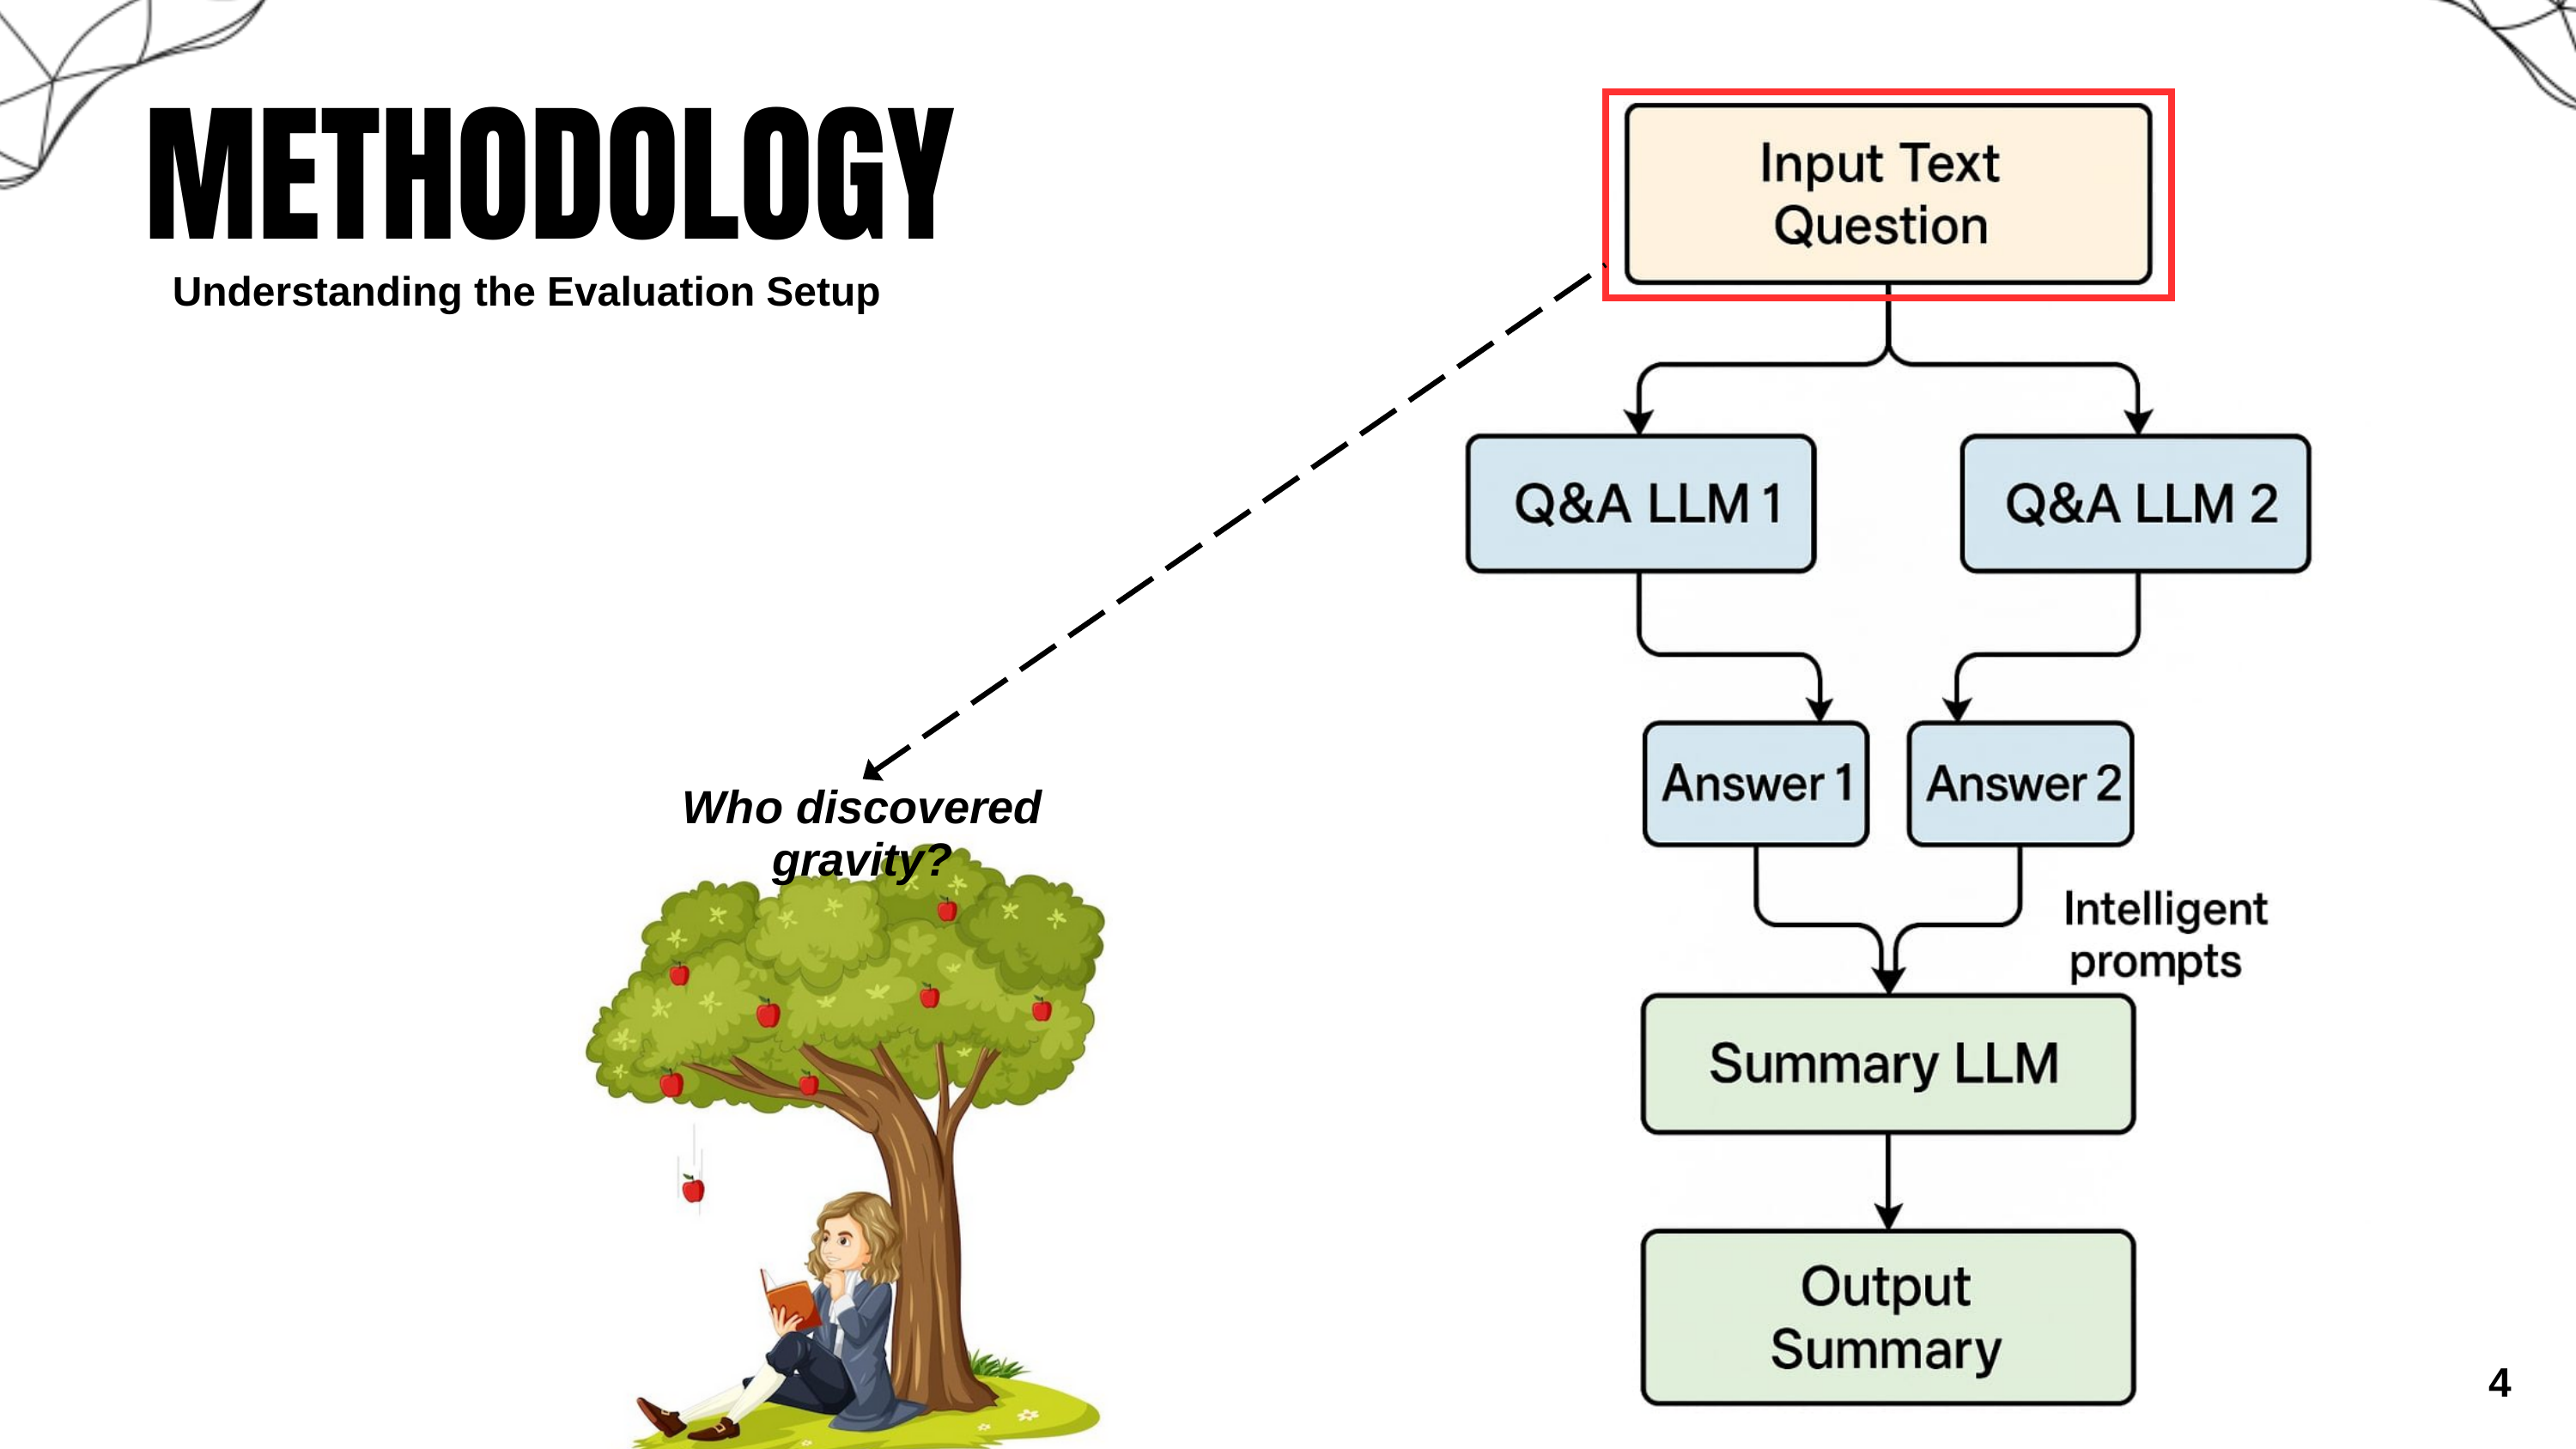

METHODOLOGY
Understanding the Evaluation Setup

Who discovered gravity?

4